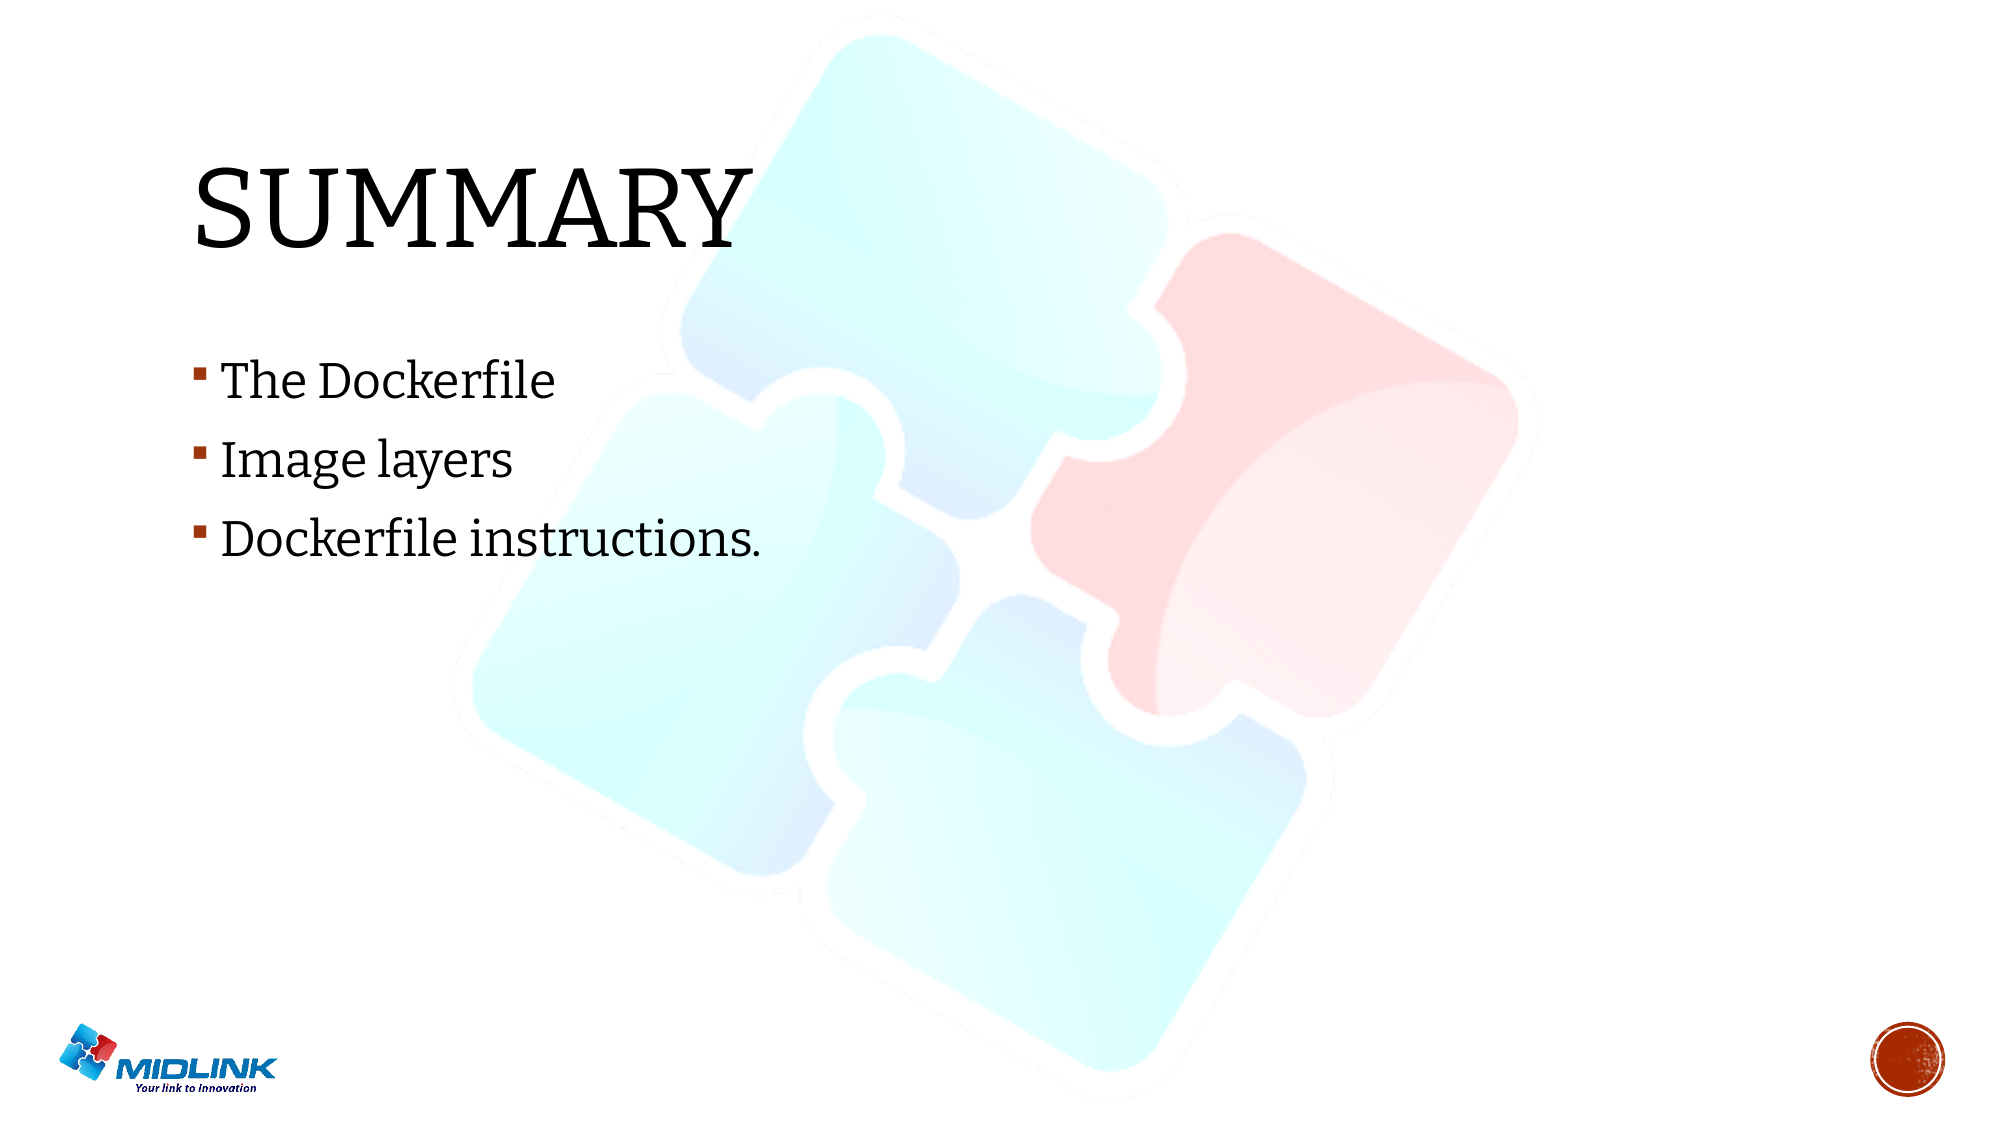

# Summary
The Dockerfile
Image layers
Dockerfile instructions.